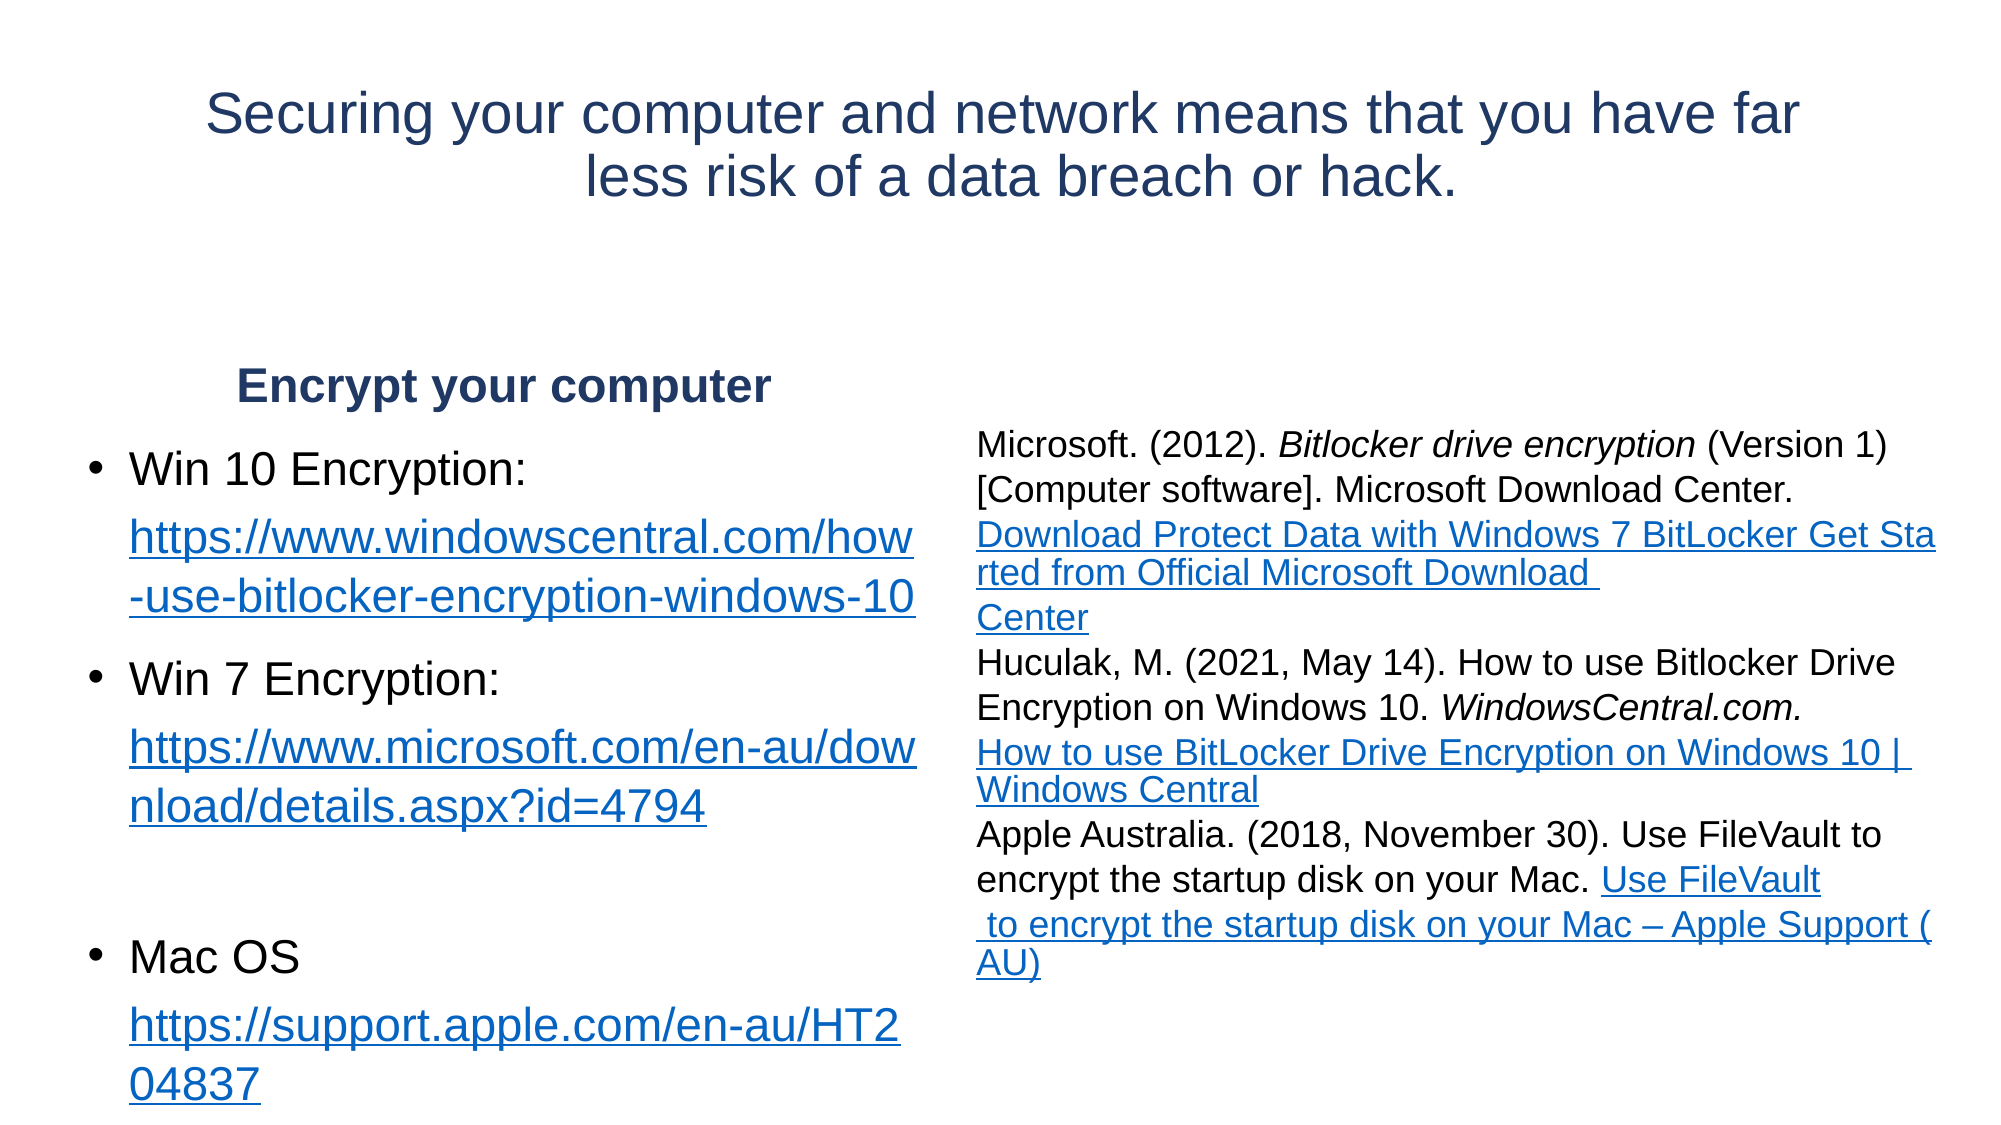

Securing your computer and network means that you have far less risk of a data breach or hack.

Encrypt your computer
Win 10 Encryption: https://www.windowscentral.com/how-use-bitlocker-encryption-windows-10
Win 7 Encryption: https://www.microsoft.com/en-au/download/details.aspx?id=4794
Mac OS https://support.apple.com/en-au/HT204837

Microsoft. (2012). Bitlocker drive encryption (Version 1) [Computer software]. Microsoft Download Center. Download Protect Data with Windows 7 BitLocker Get Started from Official Microsoft Download Center
Huculak, M. (2021, May 14). How to use Bitlocker Drive Encryption on Windows 10. WindowsCentral.com. How to use BitLocker Drive Encryption on Windows 10 | Windows Central
Apple Australia. (2018, November 30). Use FileVault to encrypt the startup disk on your Mac. Use FileVault to encrypt the startup disk on your Mac – Apple Support (AU)